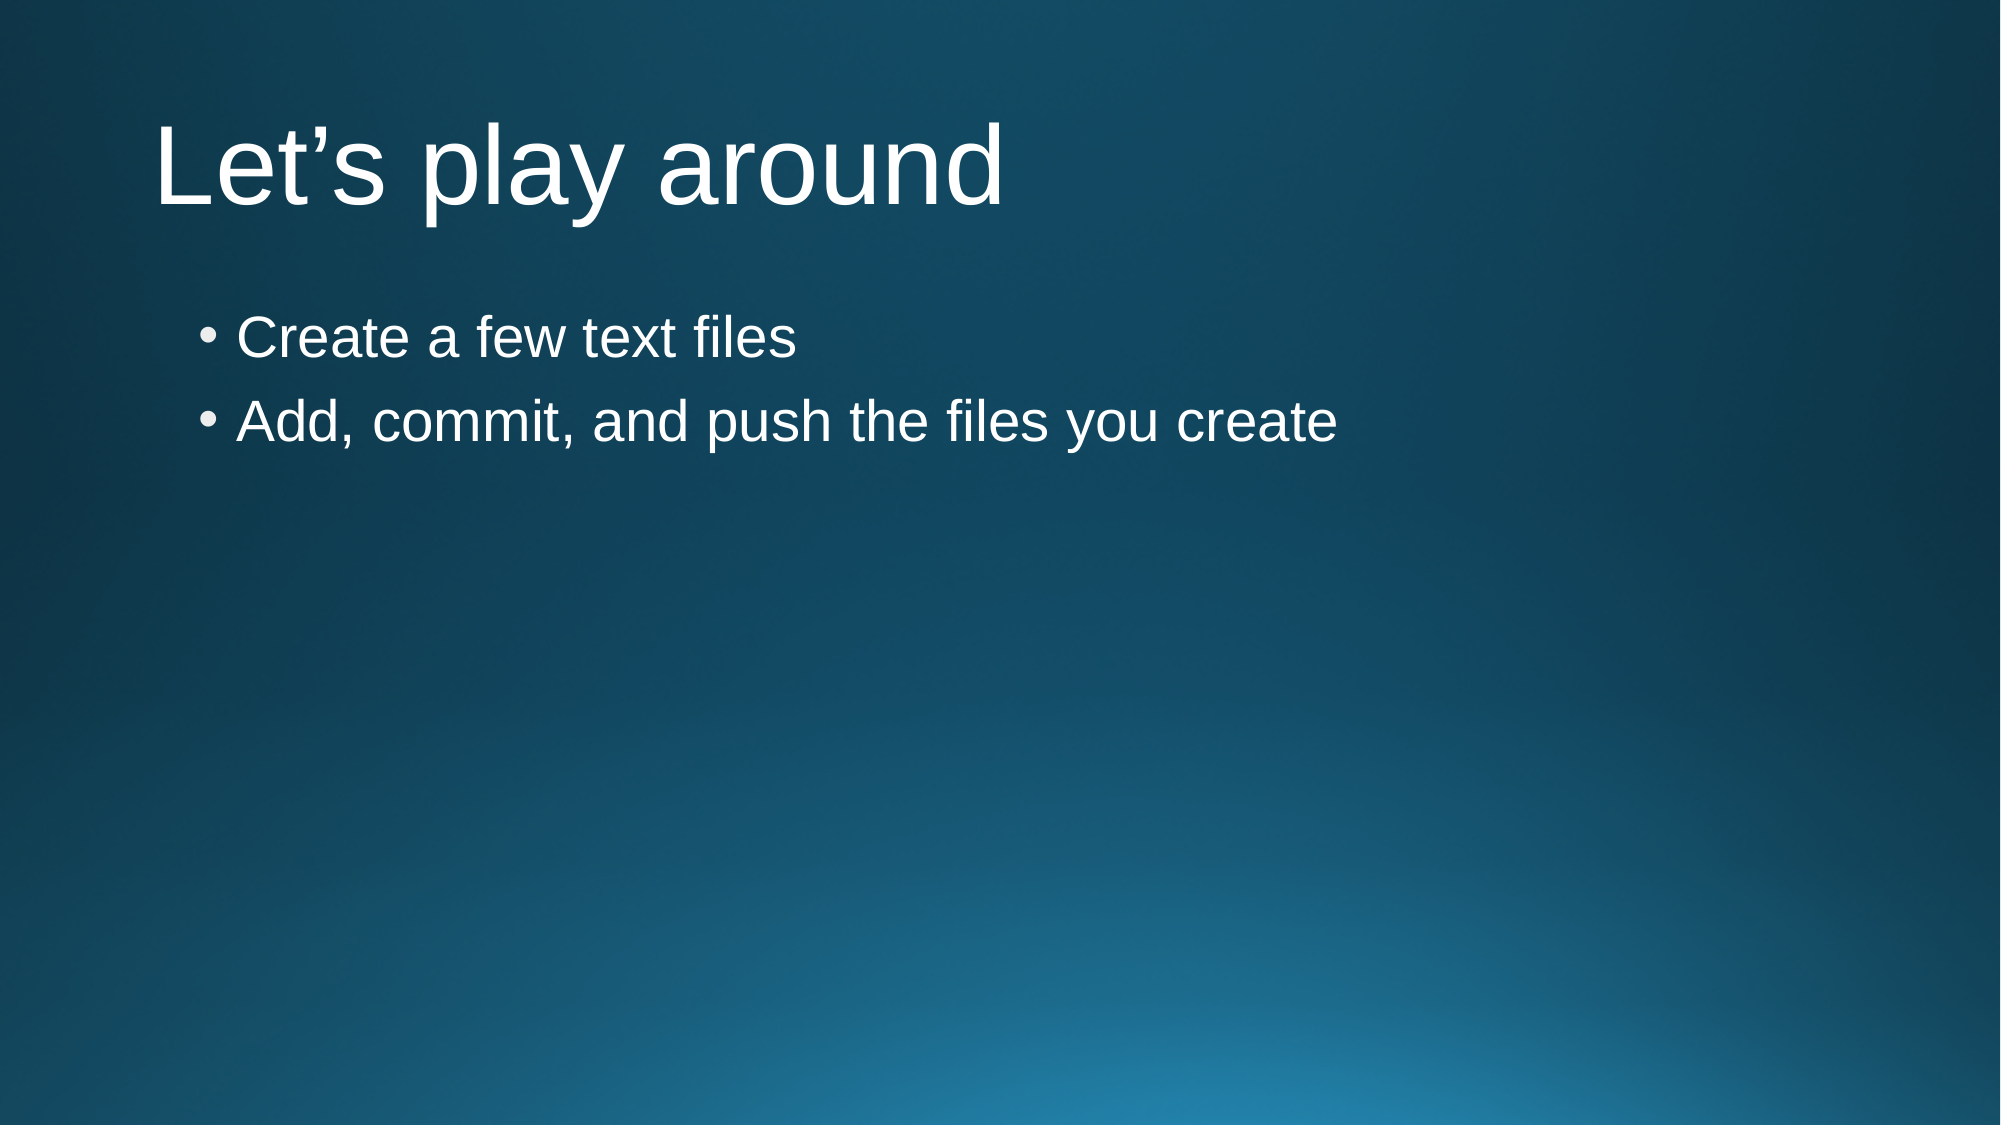

# Let’s play around
Create a few text files
Add, commit, and push the files you create